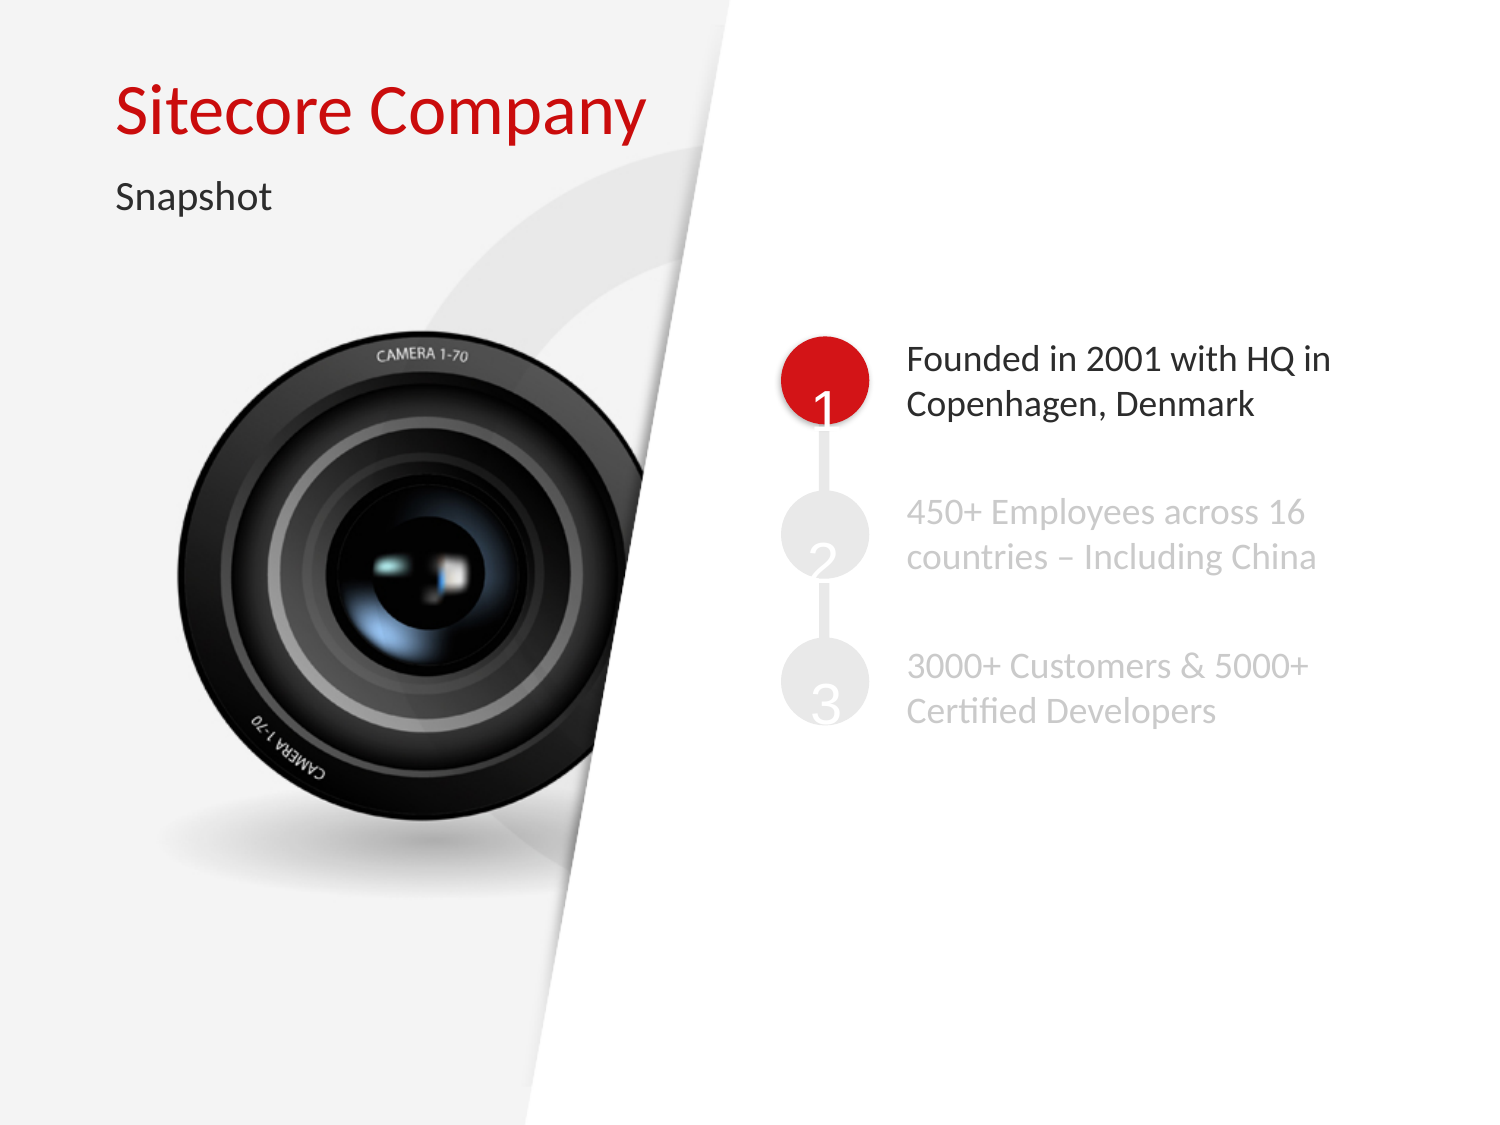

Sitecore Company
Snapshot
Founded in 2001 with HQ in Copenhagen, Denmark
450+ Employees across 16 countries – Including China
3000+ Customers & 5000+ Certified Developers